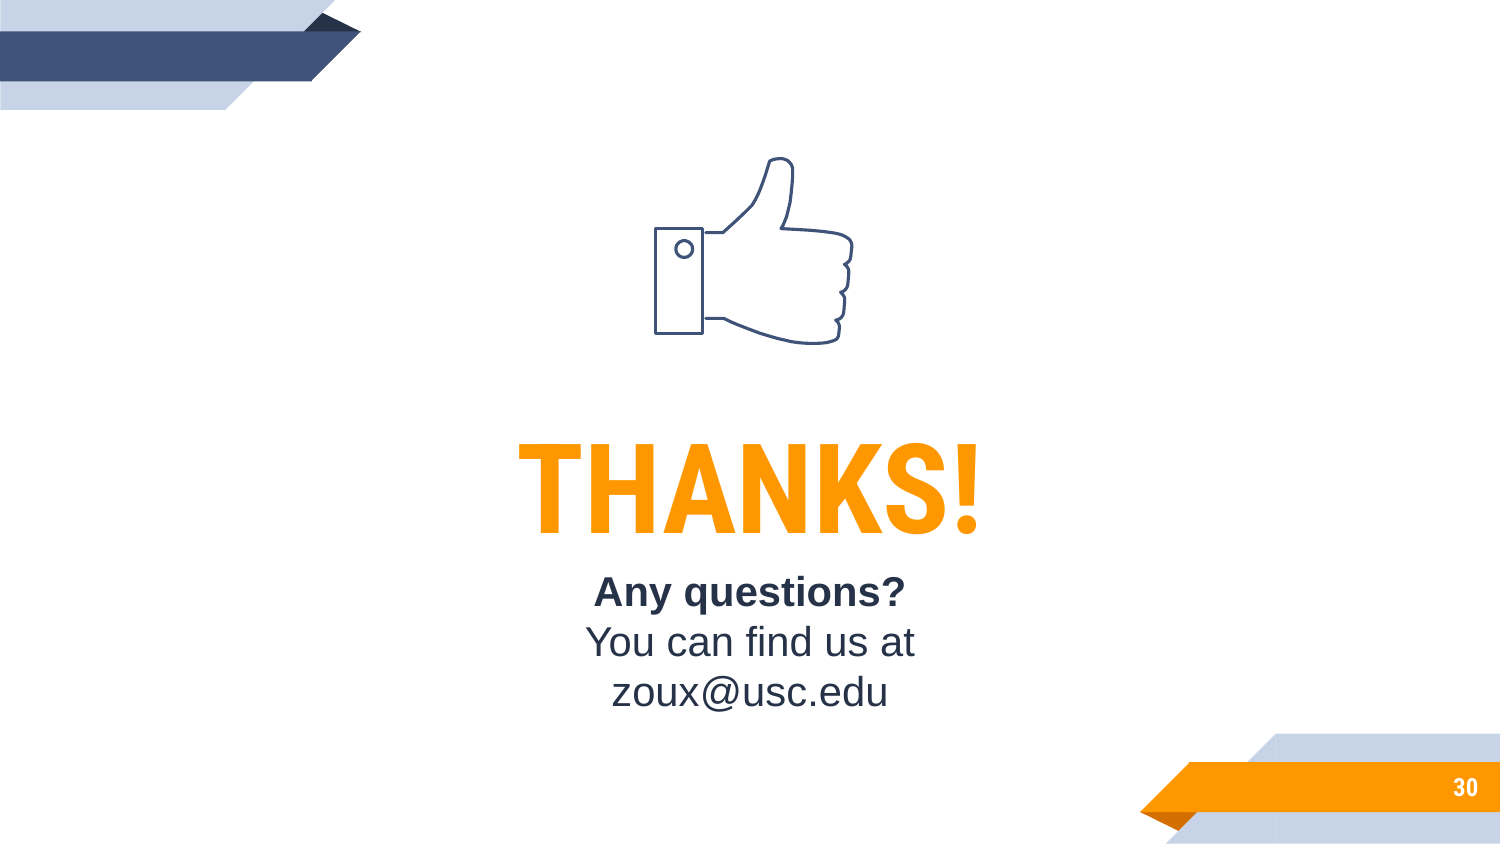

THANKS!
Any questions?
You can find us at
zoux@usc.edu
30